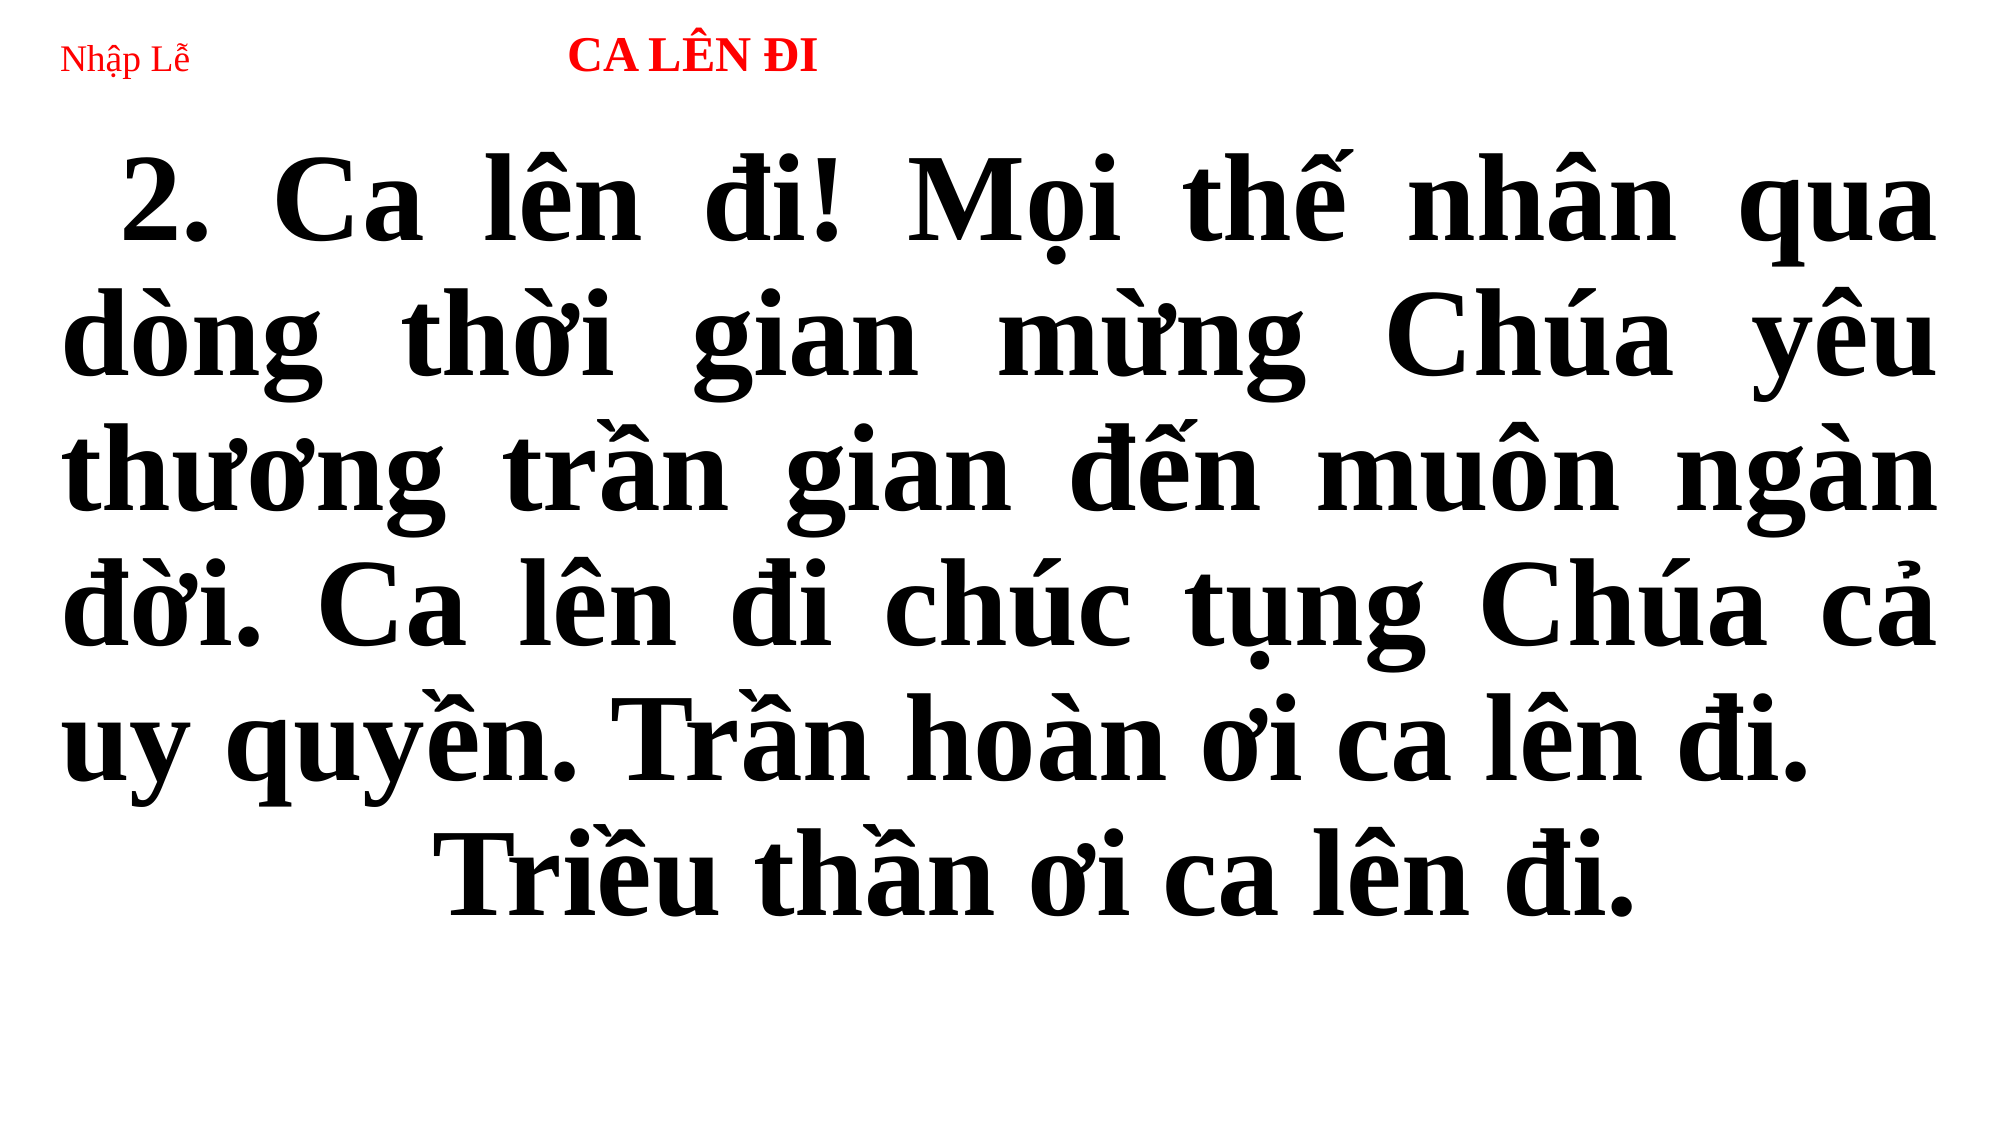

# Nhập Lễ                                 	      CA LÊN ĐI
 2. Ca lên đi! Mọi thế nhân qua dòng thời gian mừng Chúa yêu thương trần gian đến muôn ngàn đời. Ca lên đi chúc tụng Chúa cả uy quyền. Trần hoàn ơi ca lên đi.                 Triều thần ơi ca lên đi.